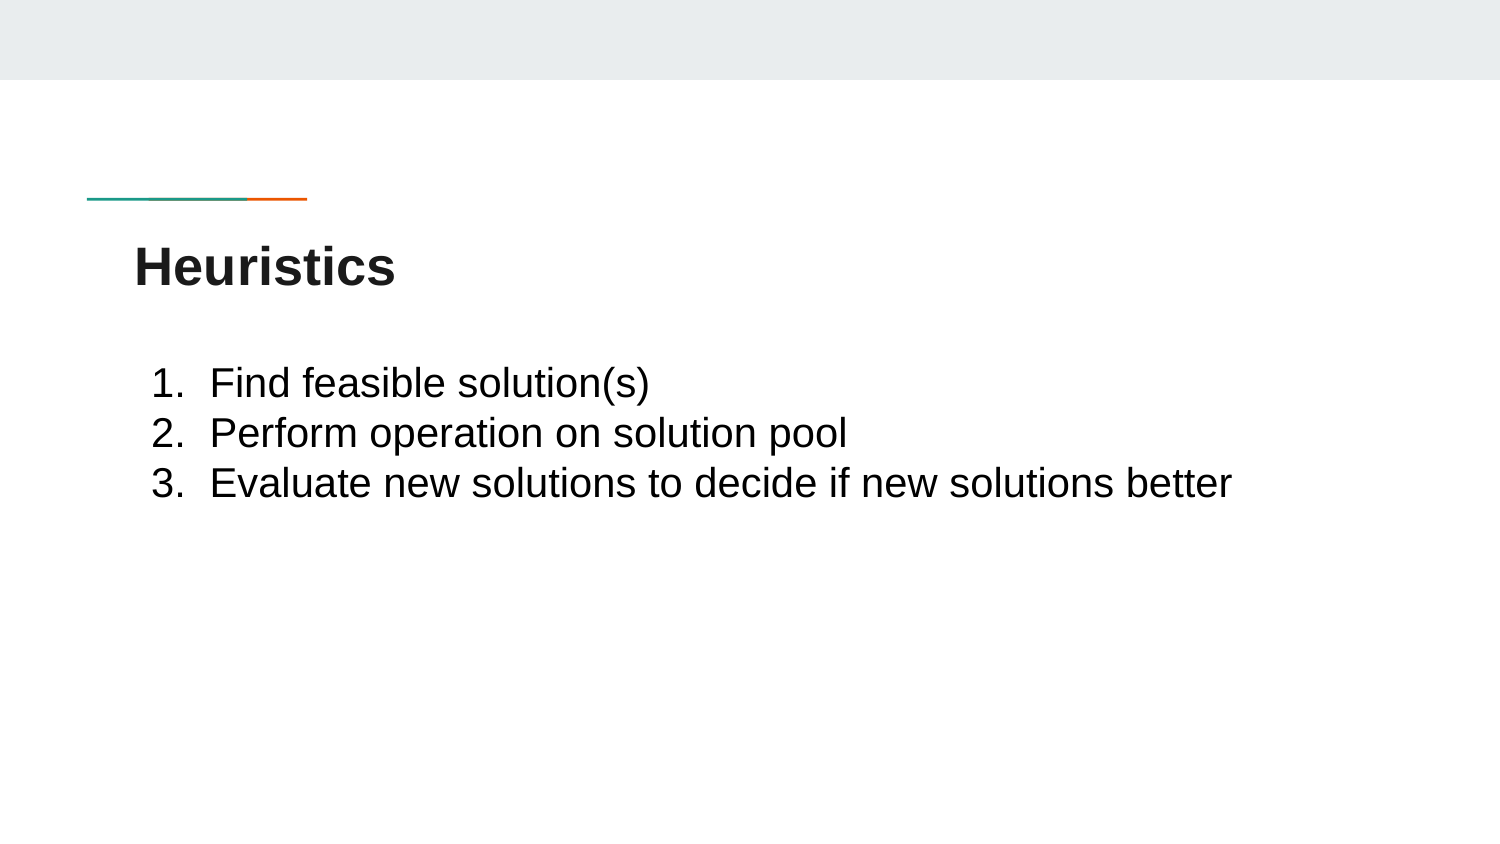

# Heuristics
Find feasible solution(s)
Perform operation on solution pool
Evaluate new solutions to decide if new solutions better